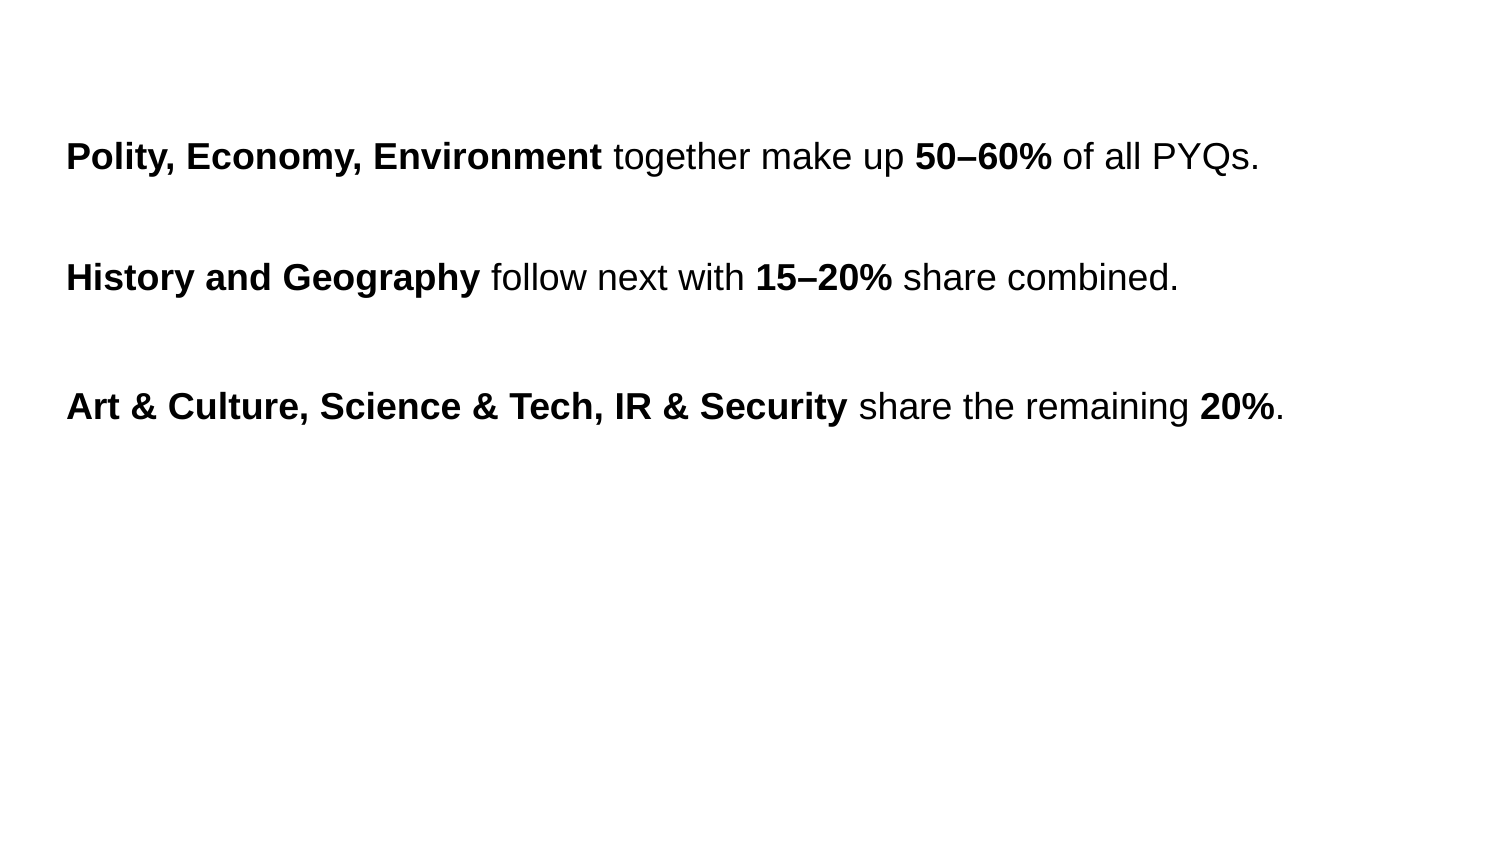

Polity, Economy, Environment together make up 50–60% of all PYQs.
History and Geography follow next with 15–20% share combined.
Art & Culture, Science & Tech, IR & Security share the remaining 20%.